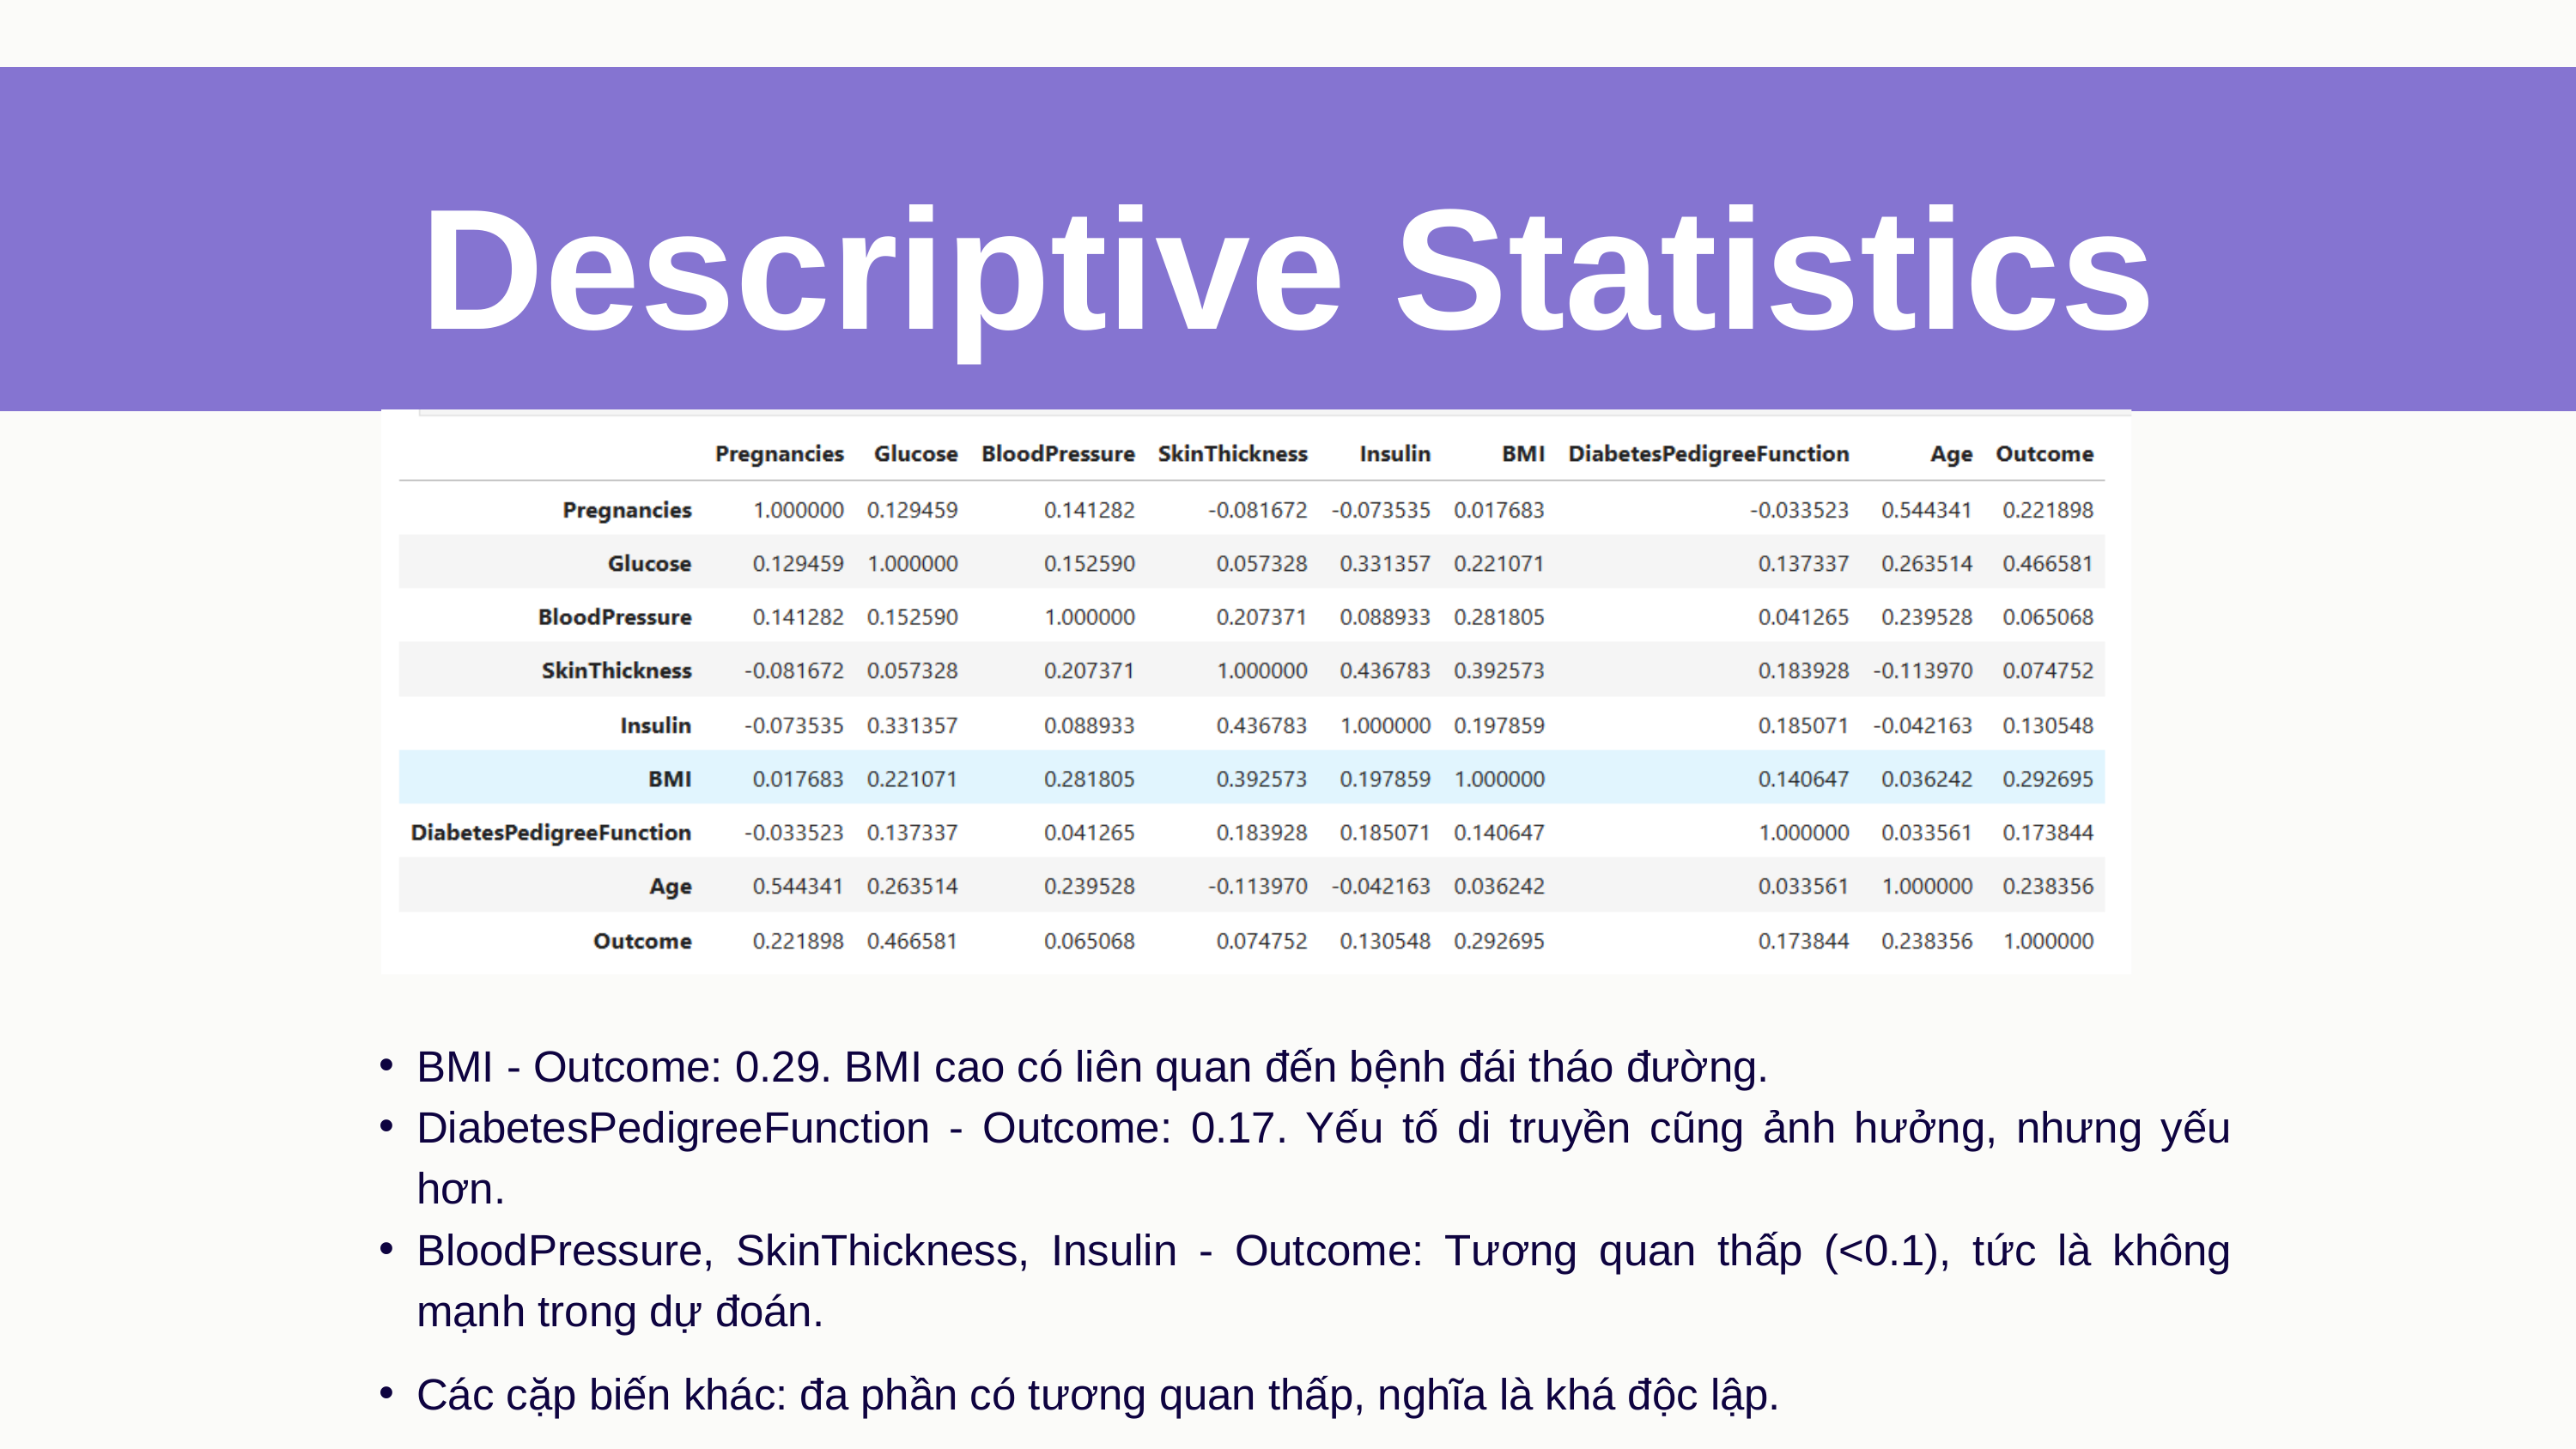

Descriptive Statistics

BMI - Outcome: 0.29. BMI cao có liên quan đến bệnh đái tháo đường.
DiabetesPedigreeFunction - Outcome: 0.17. Yếu tố di truyền cũng ảnh hưởng, nhưng yếu hơn.
BloodPressure, SkinThickness, Insulin - Outcome: Tương quan thấp (<0.1), tức là không mạnh trong dự đoán.
Các cặp biến khác: đa phần có tương quan thấp, nghĩa là khá độc lập.